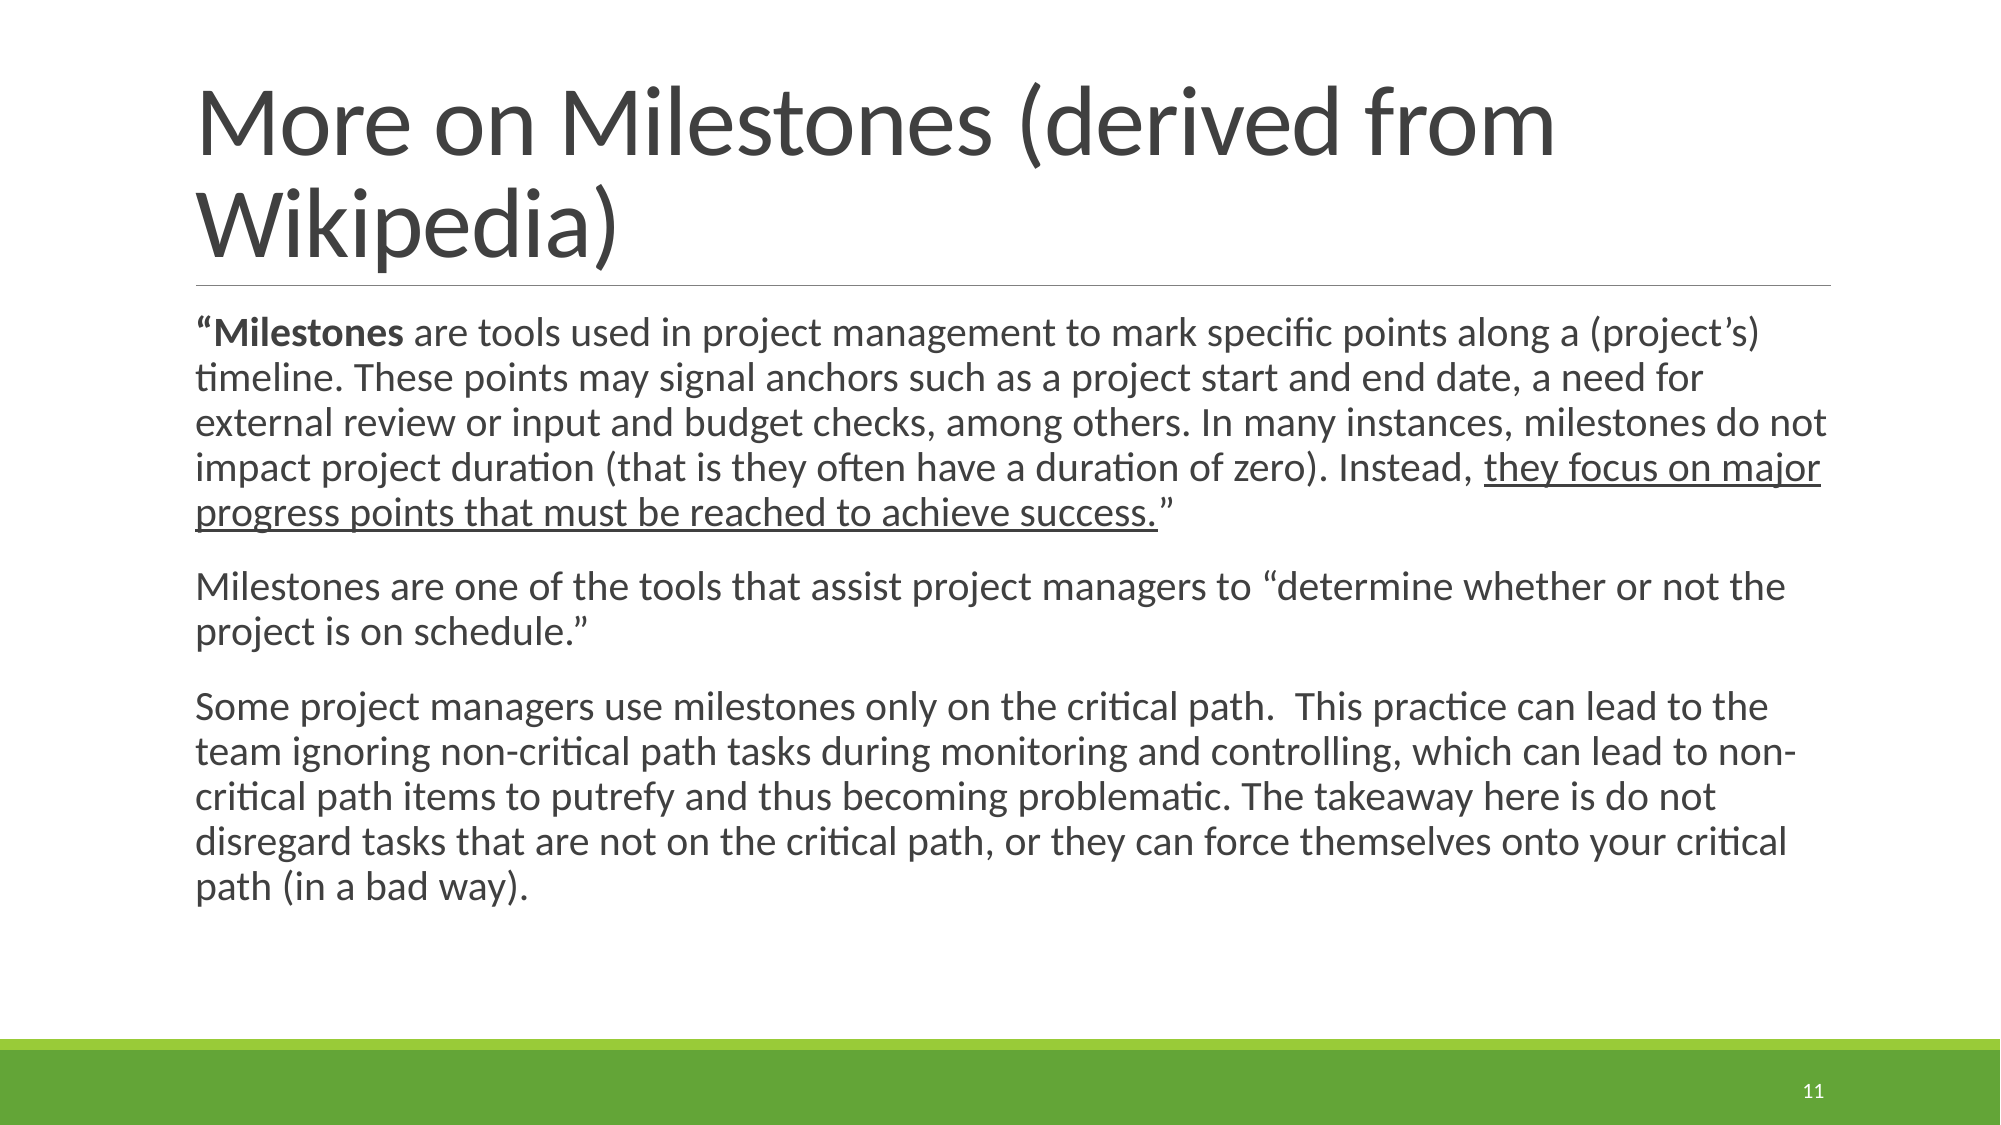

# More on Milestones (derived from Wikipedia)
“Milestones are tools used in project management to mark specific points along a (project’s) timeline. These points may signal anchors such as a project start and end date, a need for external review or input and budget checks, among others. In many instances, milestones do not impact project duration (that is they often have a duration of zero). Instead, they focus on major progress points that must be reached to achieve success.”
Milestones are one of the tools that assist project managers to “determine whether or not the project is on schedule.”
Some project managers use milestones only on the critical path.  This practice can lead to the team ignoring non-critical path tasks during monitoring and controlling, which can lead to non-critical path items to putrefy and thus becoming problematic. The takeaway here is do not disregard tasks that are not on the critical path, or they can force themselves onto your critical path (in a bad way).

11